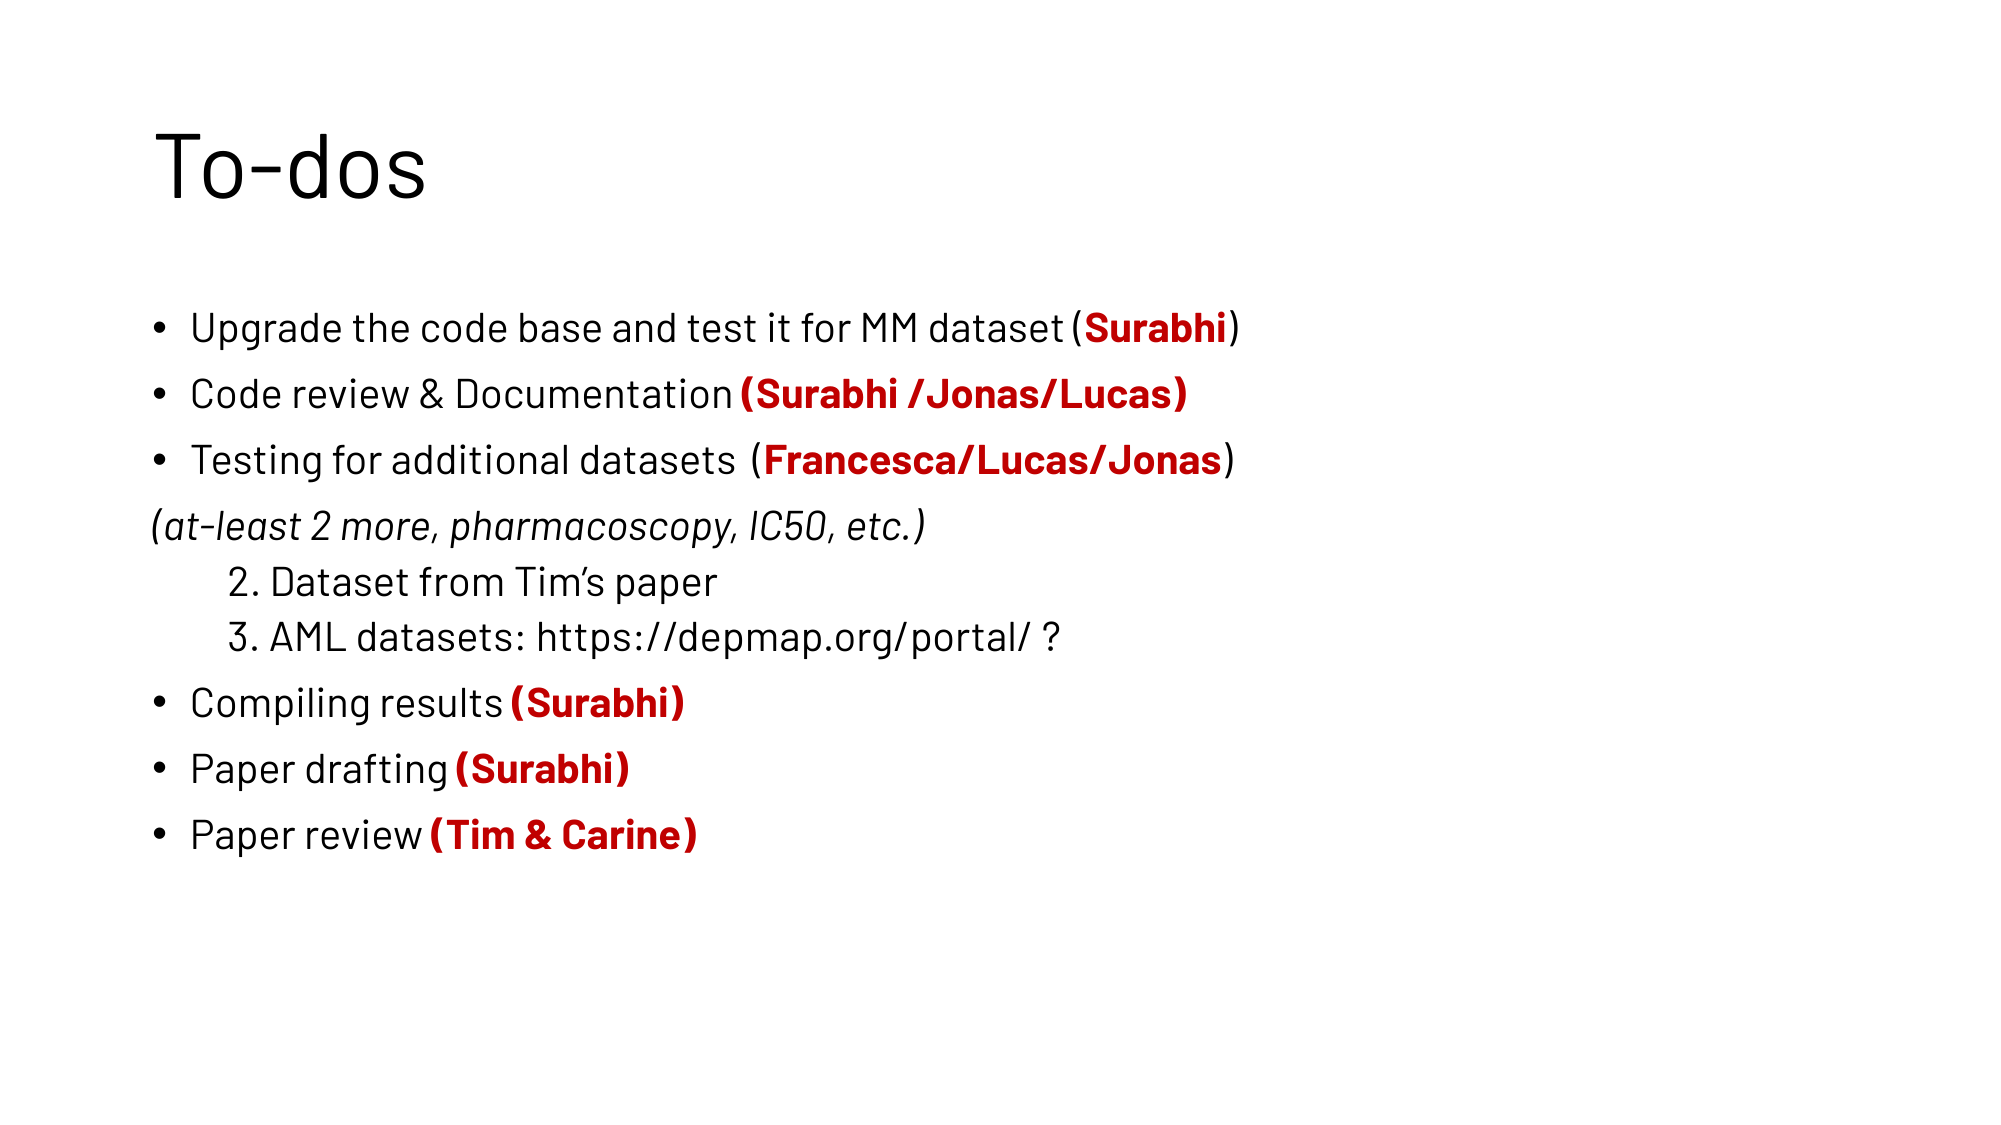

# To-dos
Upgrade the code base and test it for MM dataset (Surabhi)
Code review & Documentation (Surabhi /Jonas/Lucas)
Testing for additional datasets  (Francesca/Lucas/Jonas)
(at-least 2 more, pharmacoscopy, IC50, etc.)
2. Dataset from Tim’s paper
3. AML datasets: https://depmap.org/portal/ ?
Compiling results (Surabhi)
Paper drafting (Surabhi)
Paper review (Tim & Carine)